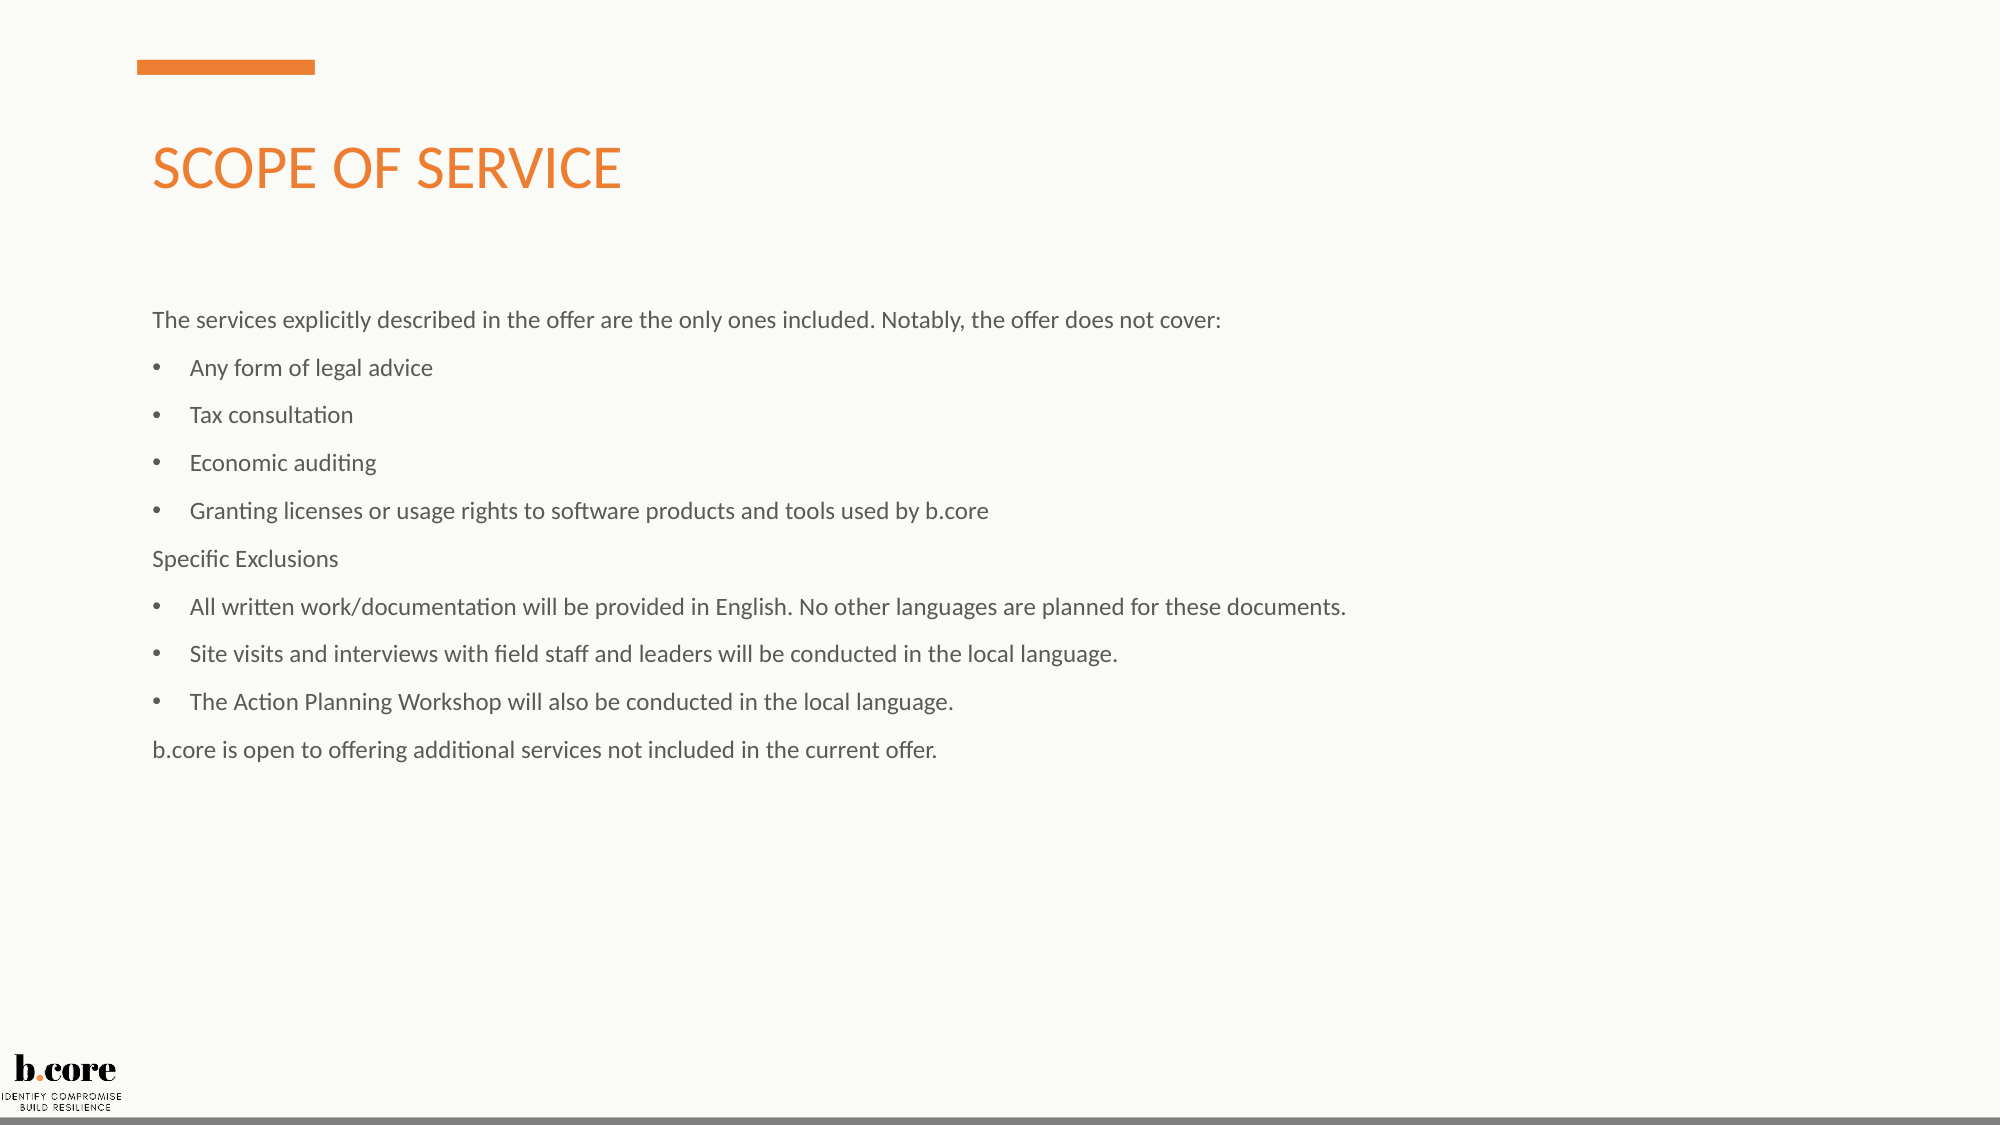

# Scope of Service
The services explicitly described in the offer are the only ones included. Notably, the offer does not cover:
Any form of legal advice
Tax consultation
Economic auditing
Granting licenses or usage rights to software products and tools used by b.core
Specific Exclusions
All written work/documentation will be provided in English. No other languages are planned for these documents.
Site visits and interviews with field staff and leaders will be conducted in the local language.
The Action Planning Workshop will also be conducted in the local language.
b.core is open to offering additional services not included in the current offer.